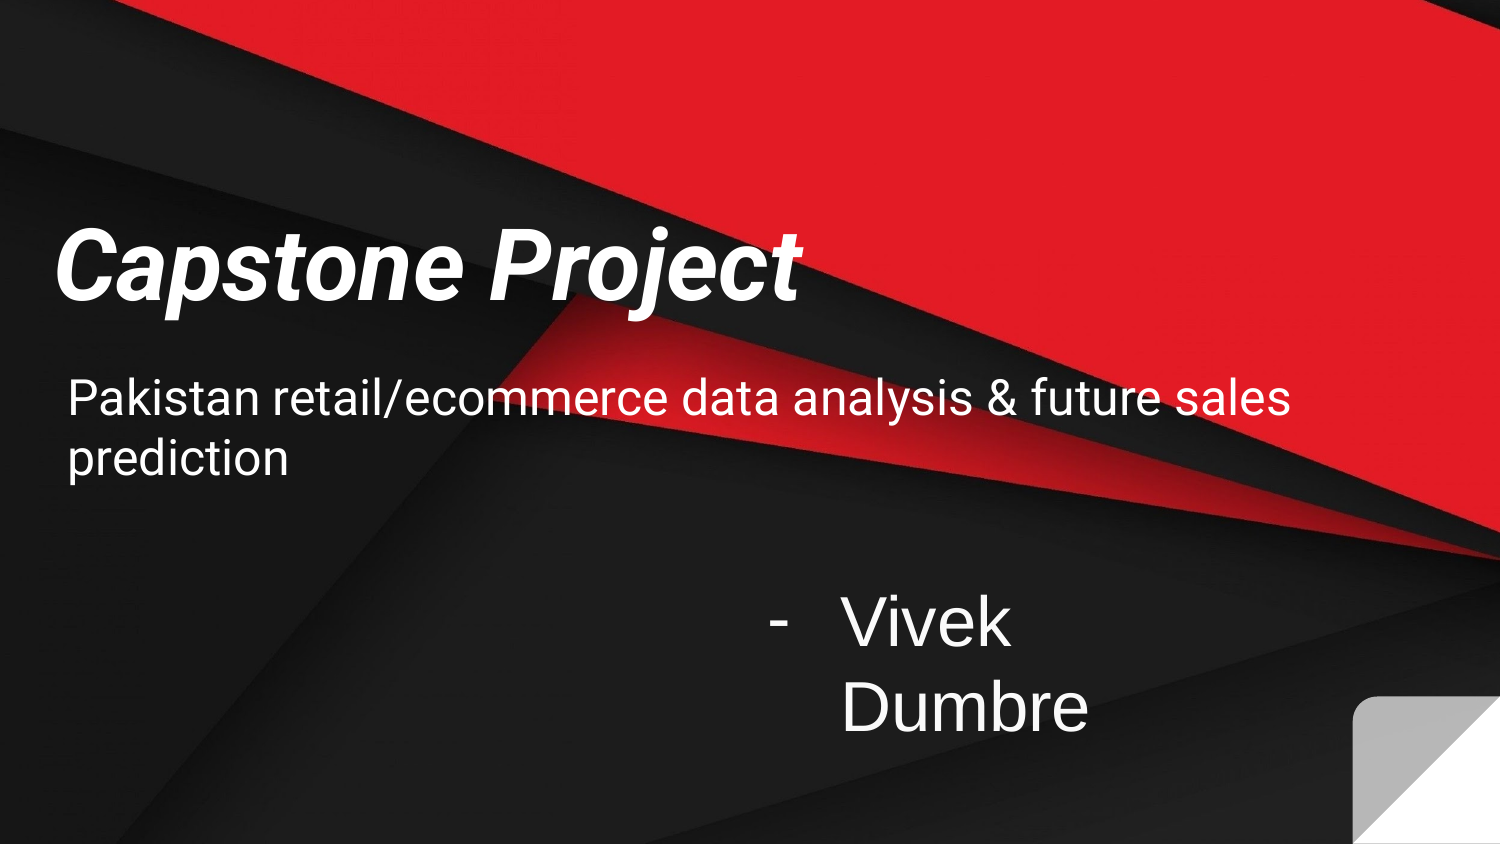

# Capstone Project
Pakistan retail/ecommerce data analysis & future sales prediction
Vivek Dumbre